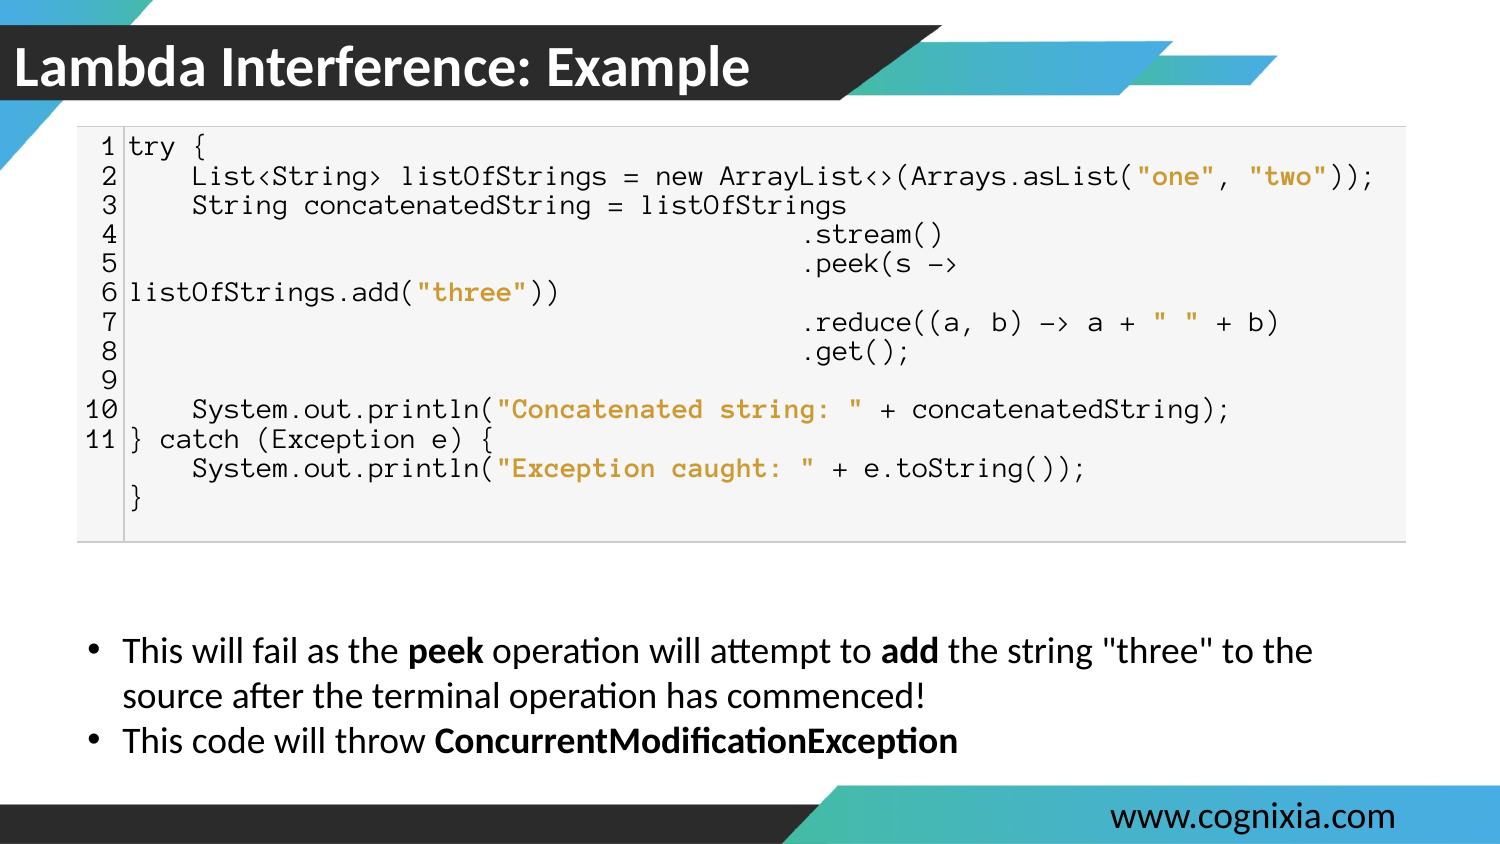

# Lambda Interference: Example
| 1 2 3 4 5 6 7 8 9 10 11 | try { List<String> listOfStrings = new ArrayList<>(Arrays.asList("one", "two")); String concatenatedString = listOfStrings .stream() .peek(s -> listOfStrings.add("three")) .reduce((a, b) -> a + " " + b) .get(); System.out.println("Concatenated string: " + concatenatedString); } catch (Exception e) { System.out.println("Exception caught: " + e.toString()); } |
| --- | --- |
This will fail as the peek operation will attempt to add the string "three" to the source after the terminal operation has commenced!
This code will throw ConcurrentModificationException